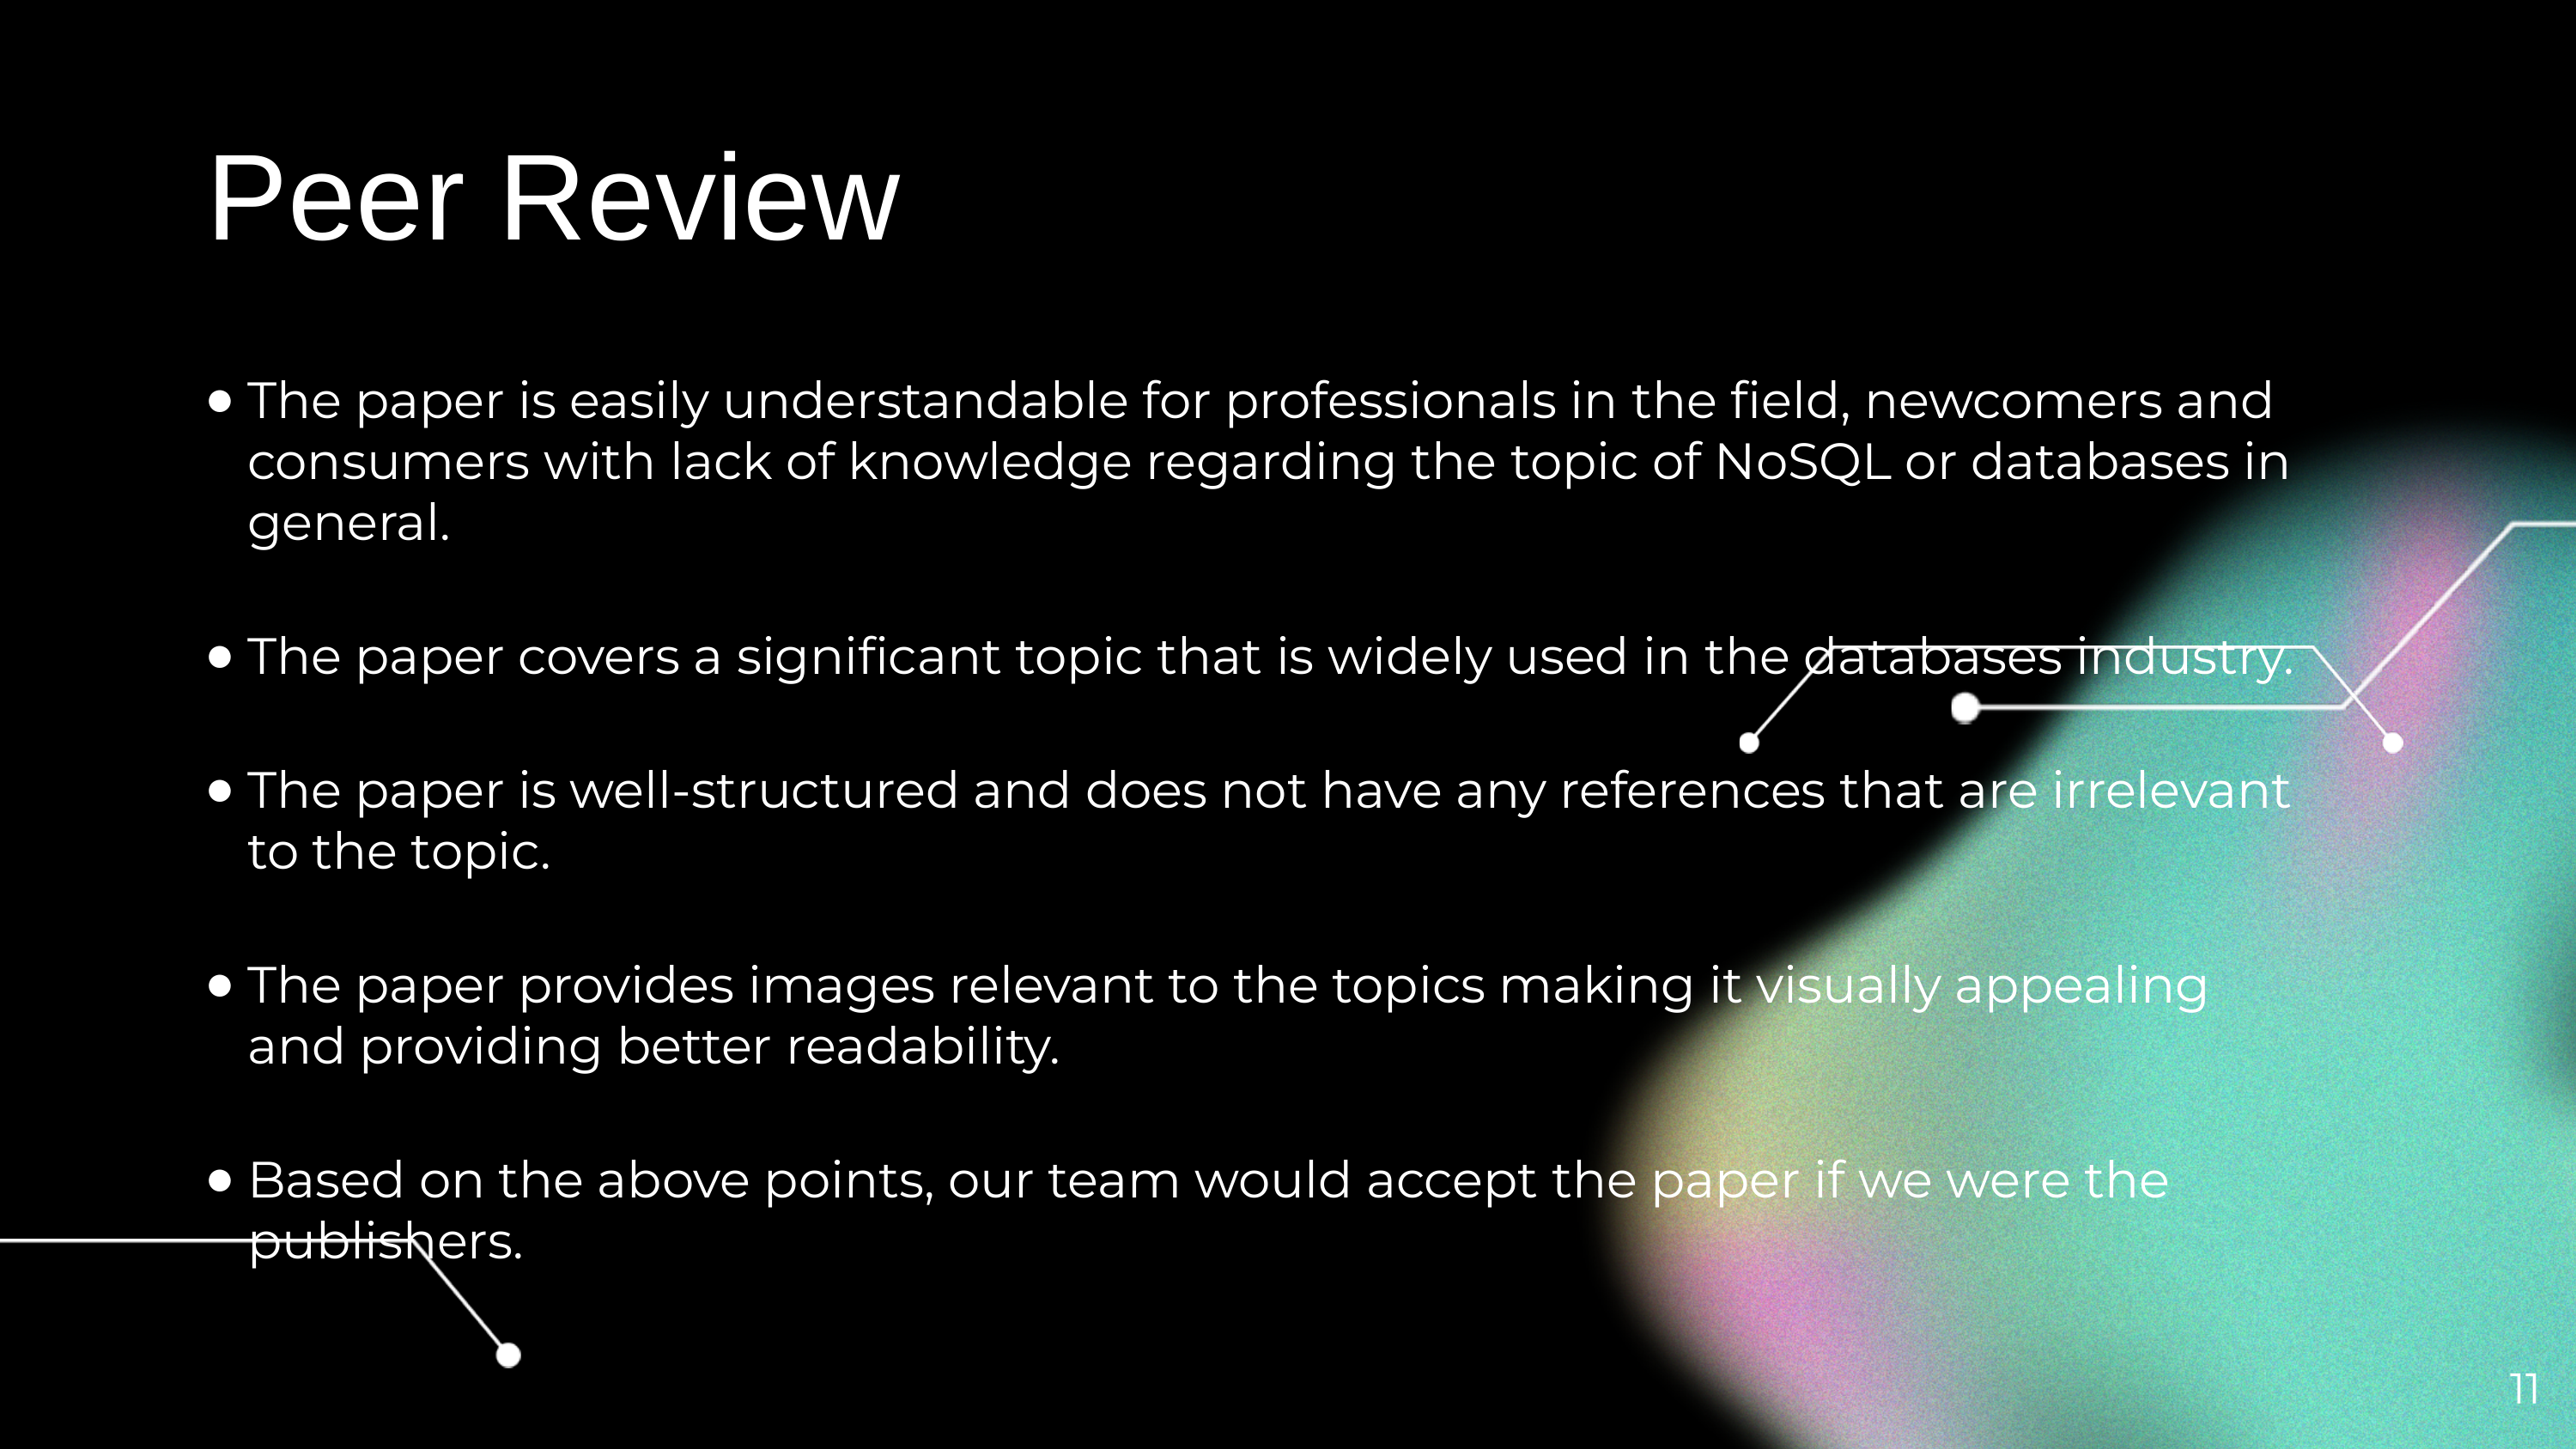

# Peer Review
The paper is easily understandable for professionals in the field, newcomers and consumers with lack of knowledge regarding the topic of NoSQL or databases in general.

The paper covers a significant topic that is widely used in the databases industry.

The paper is well-structured and does not have any references that are irrelevant to the topic.

The paper provides images relevant to the topics making it visually appealing and providing better readability.

Based on the above points, our team would accept the paper if we were the publishers.
11